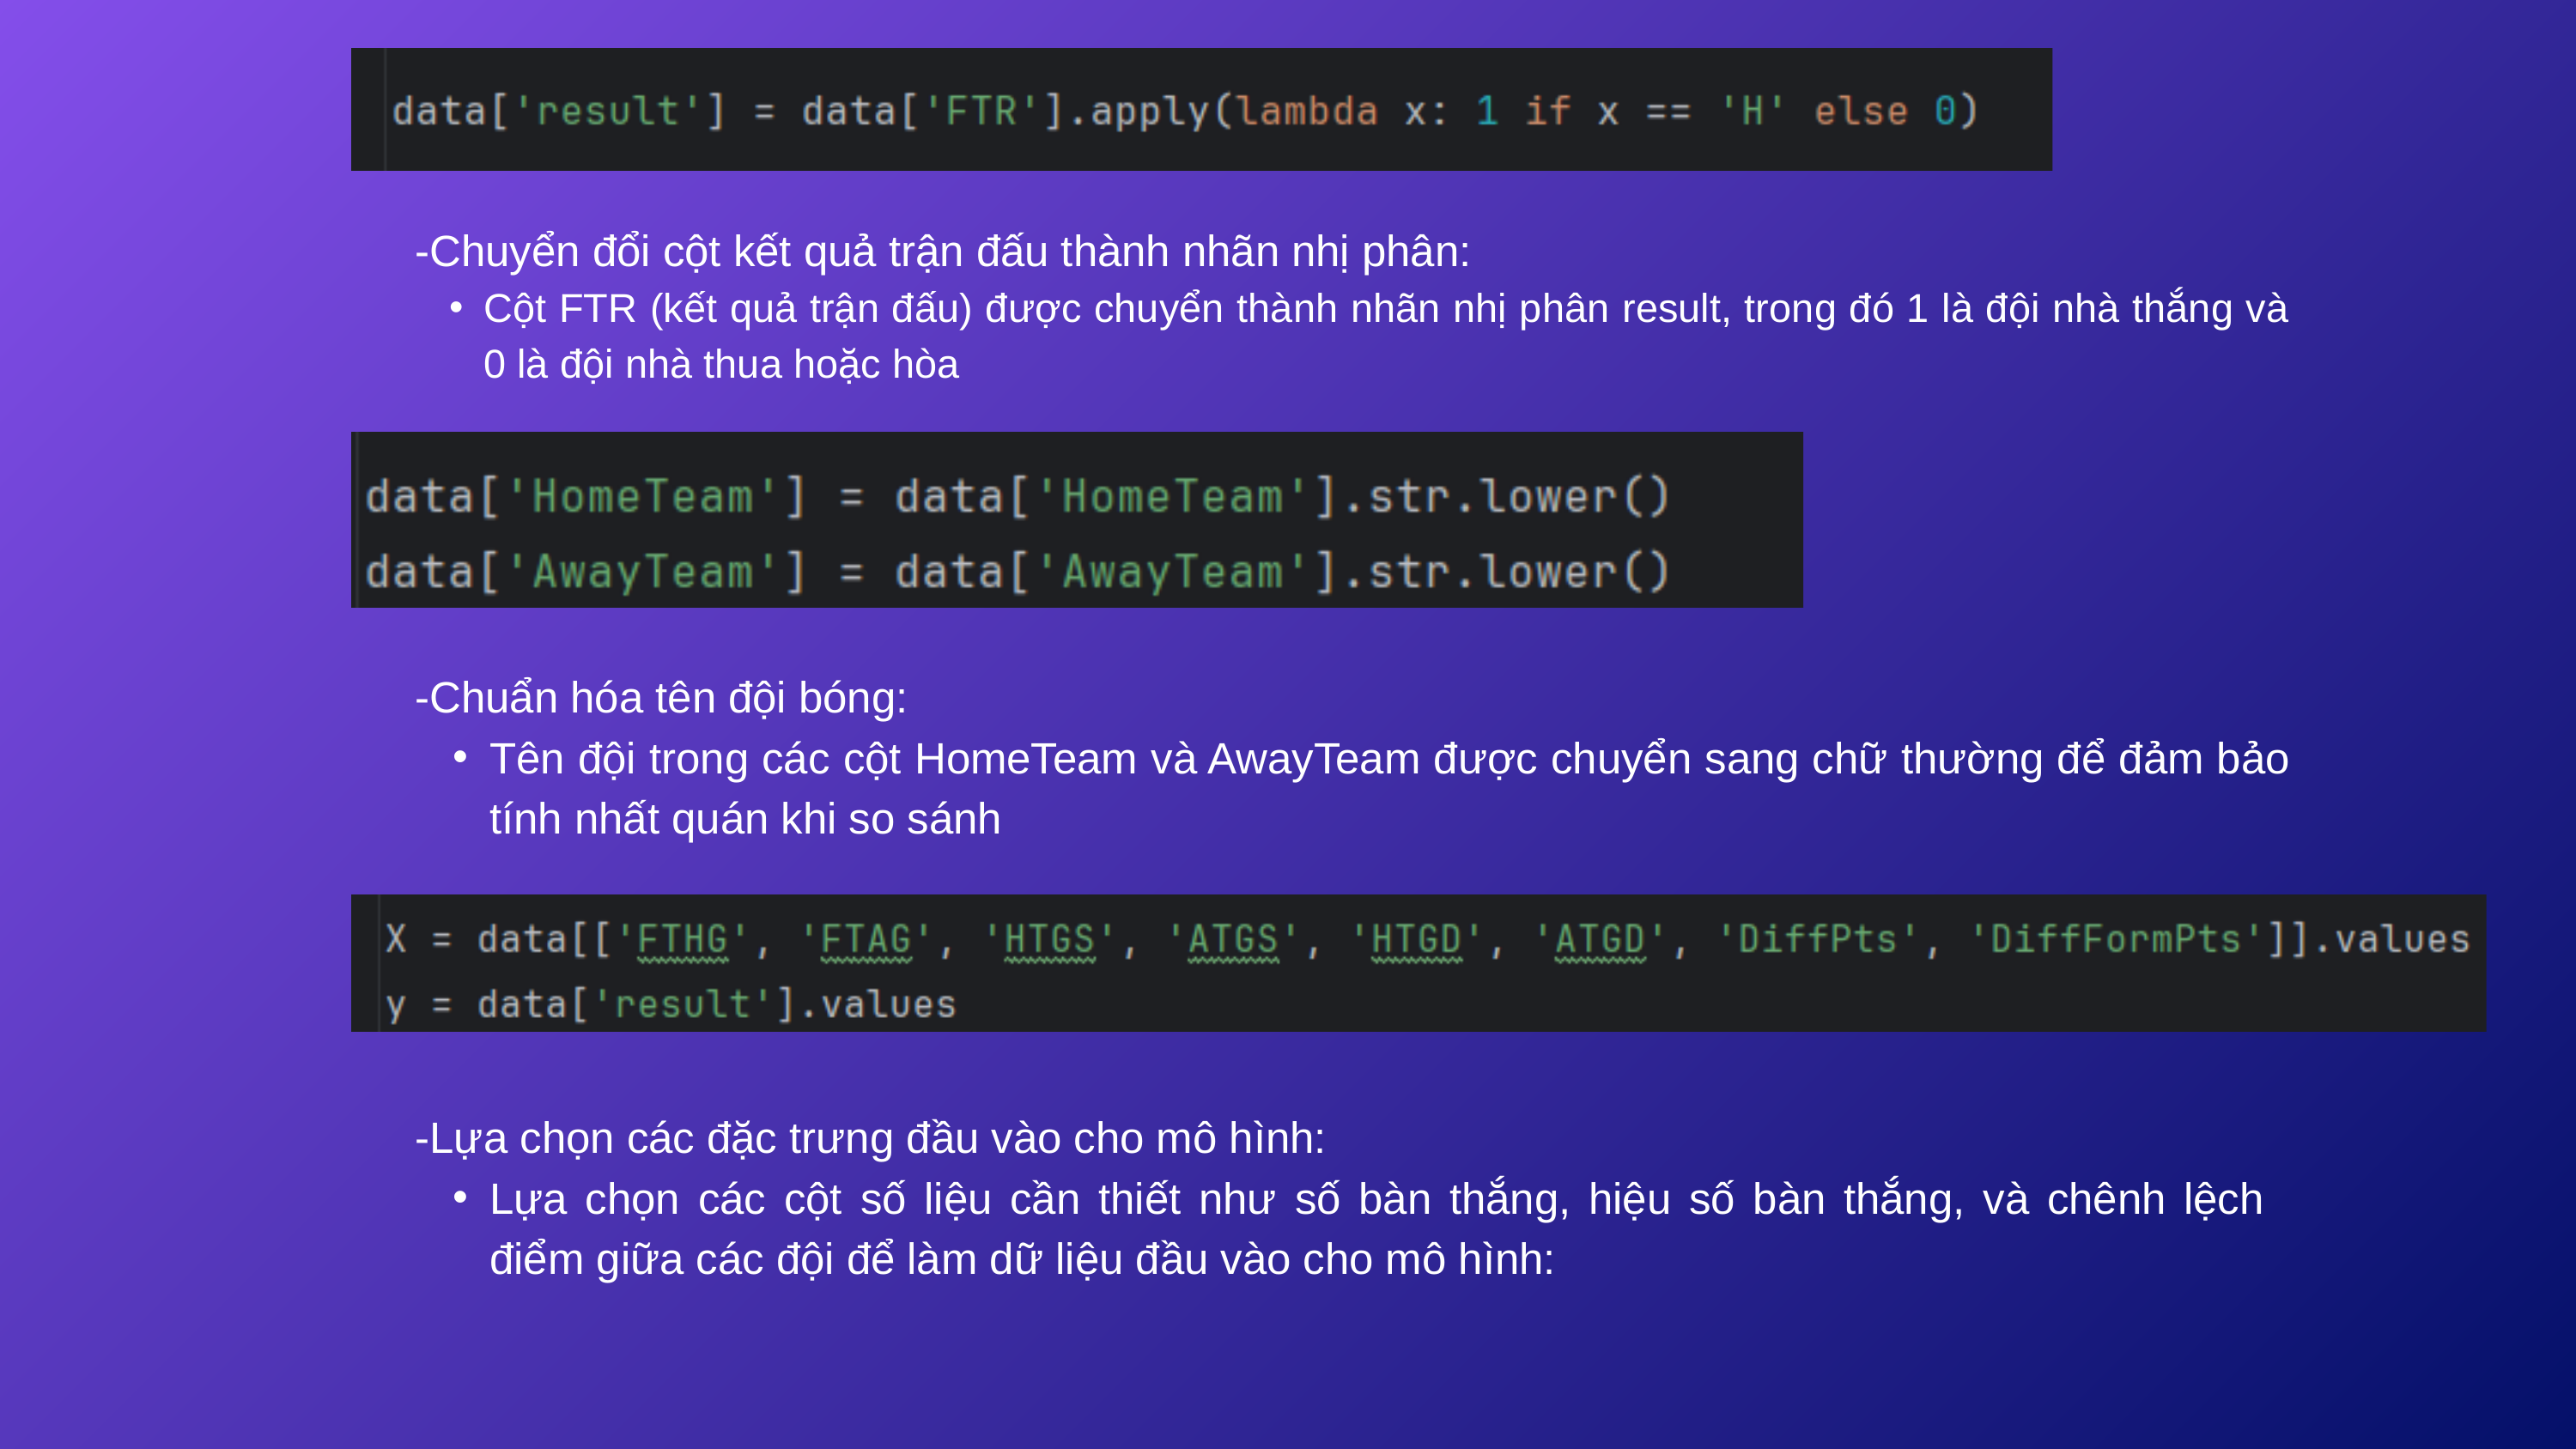

-Chuyển đổi cột kết quả trận đấu thành nhãn nhị phân:
Cột FTR (kết quả trận đấu) được chuyển thành nhãn nhị phân result, trong đó 1 là đội nhà thắng và 0 là đội nhà thua hoặc hòa

-Chuẩn hóa tên đội bóng:
Tên đội trong các cột HomeTeam và AwayTeam được chuyển sang chữ thường để đảm bảo tính nhất quán khi so sánh

-Lựa chọn các đặc trưng đầu vào cho mô hình:
Lựa chọn các cột số liệu cần thiết như số bàn thắng, hiệu số bàn thắng, và chênh lệch điểm giữa các đội để làm dữ liệu đầu vào cho mô hình: